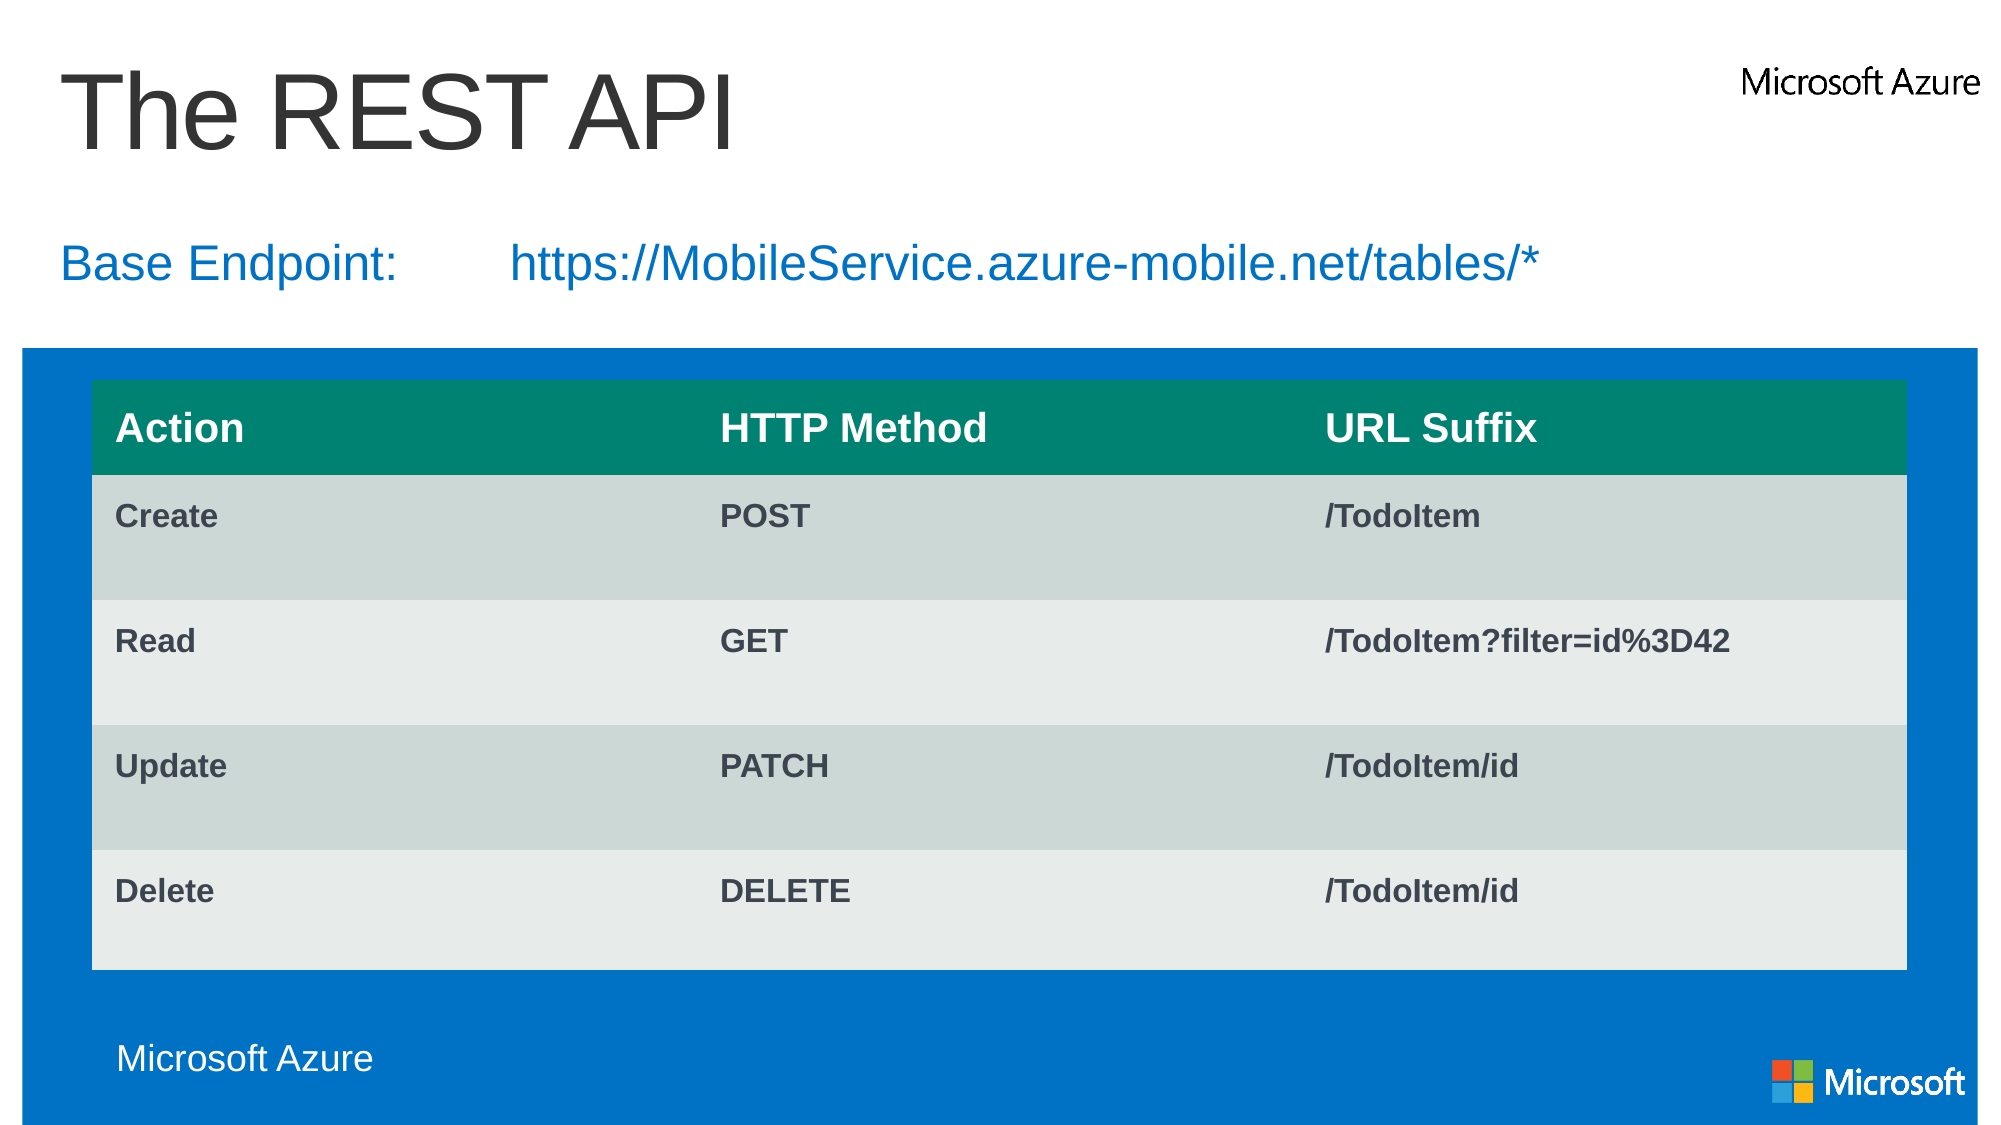

# The REST API
Base Endpoint:      	https://MobileService.azure-mobile.net/tables/*

| Action | HTTP Method | URL Suffix |
| --- | --- | --- |
| Create | POST | /TodoItem |
| Read | GET | /TodoItem?filter=id%3D42 |
| Update | PATCH | /TodoItem/id |
| Delete | DELETE | /TodoItem/id |
Microsoft Azure